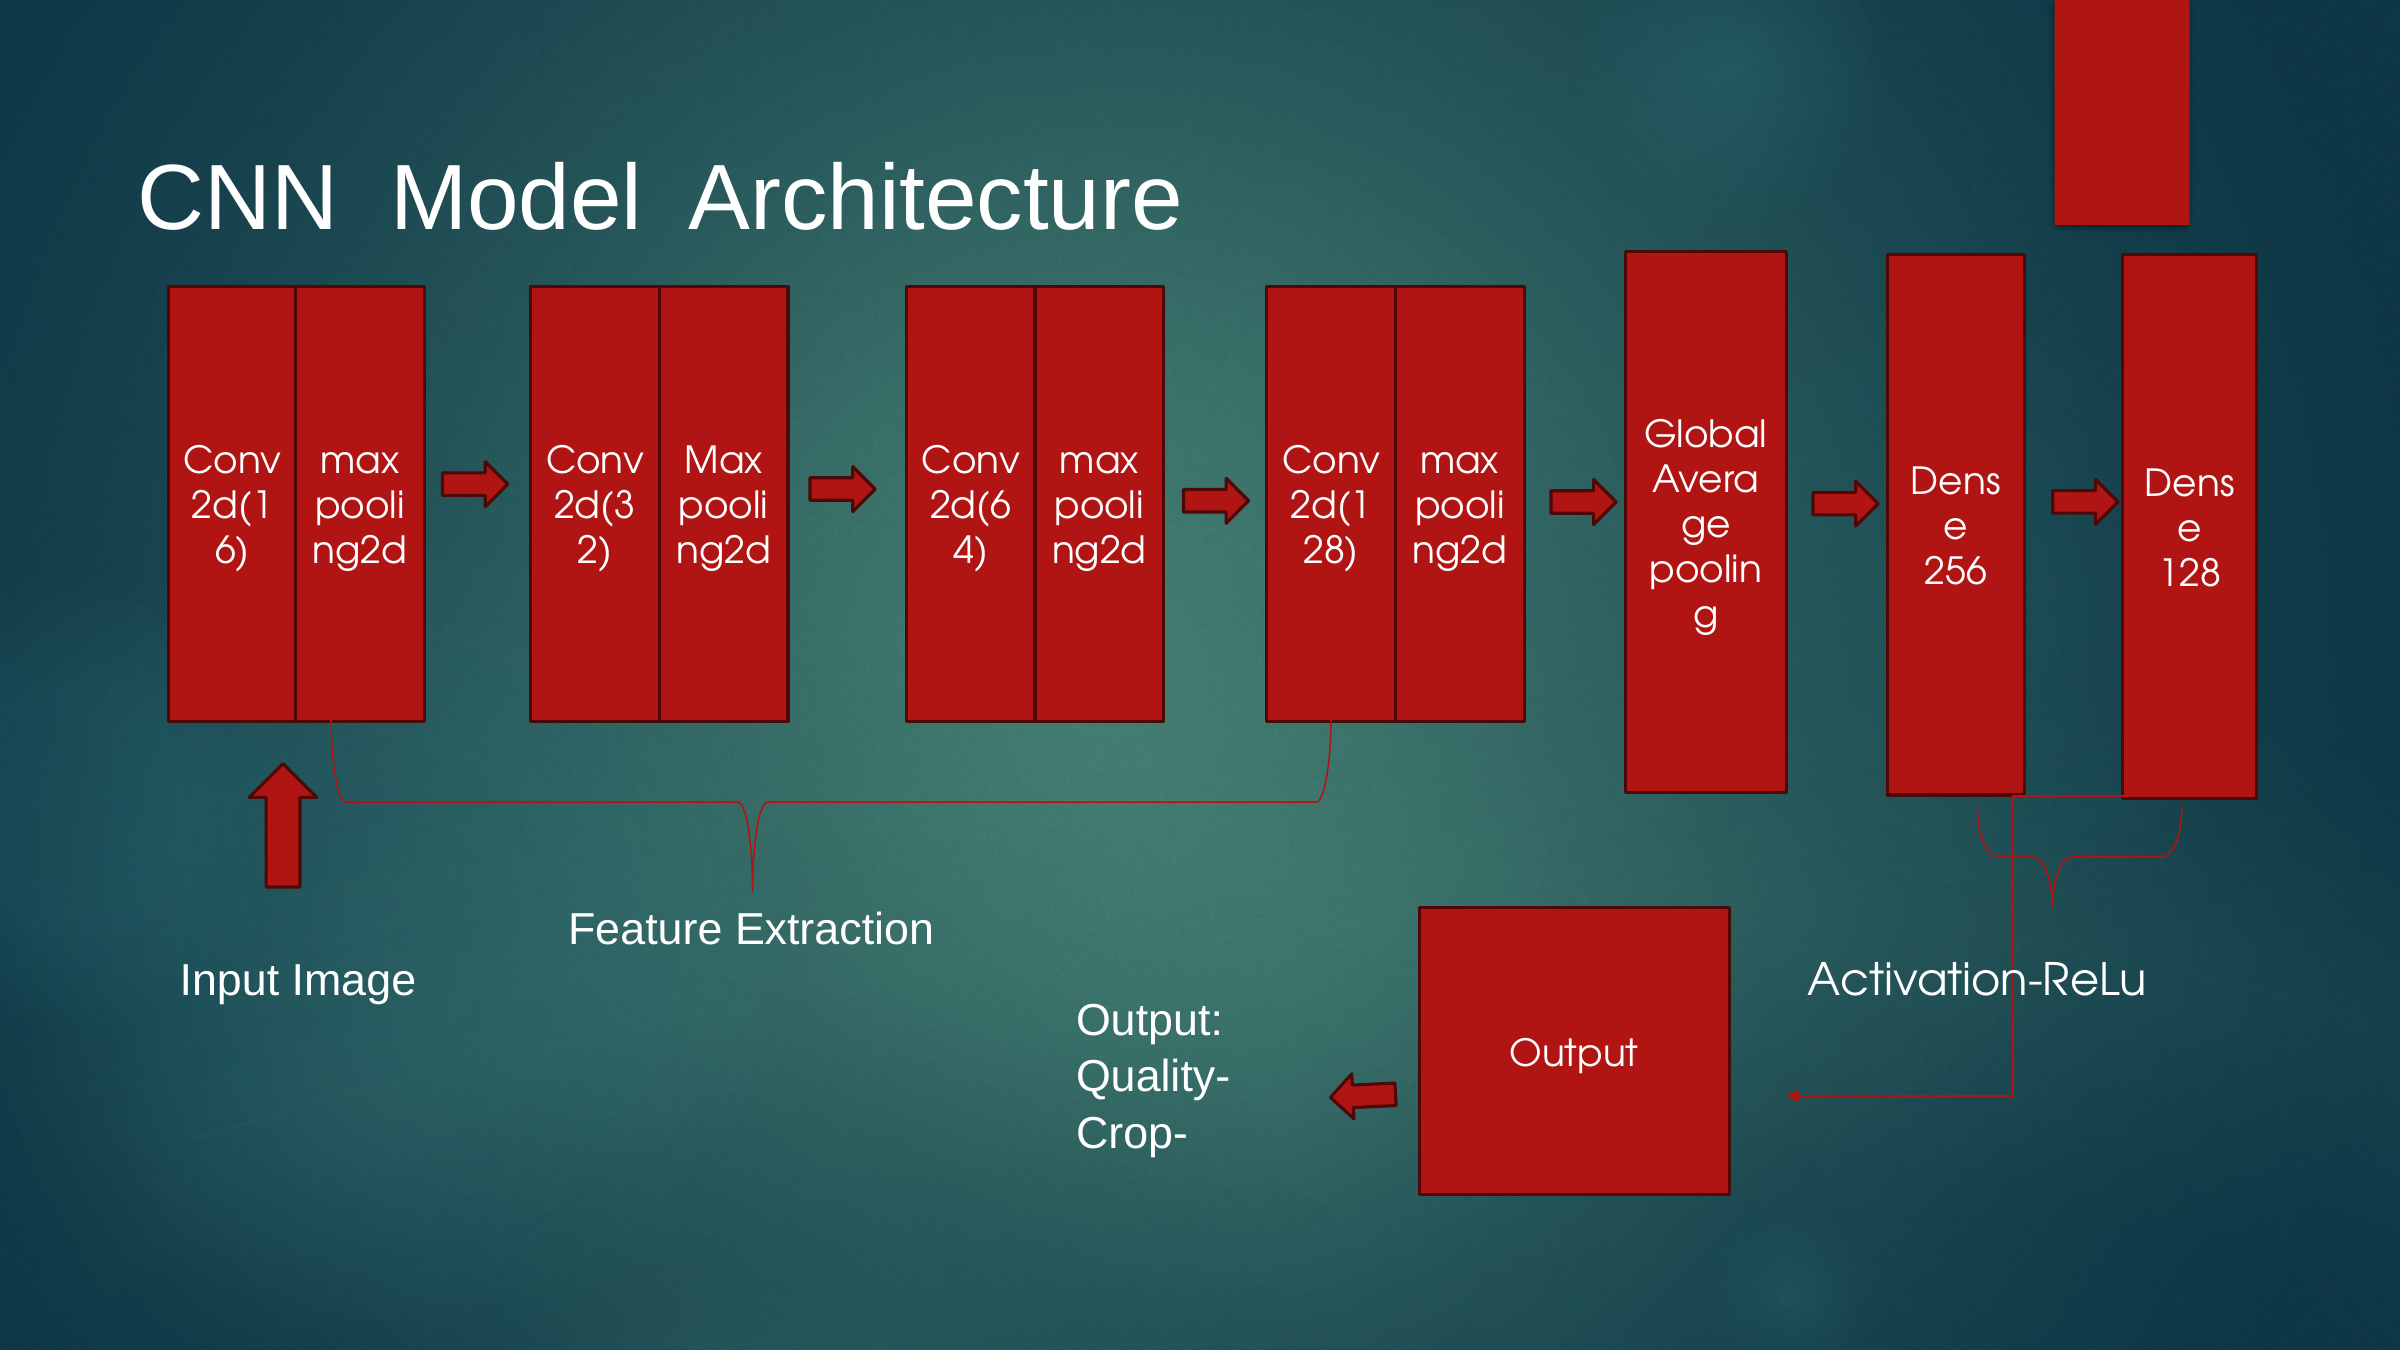

CNN  Model  Architecture
Global
Average
pooling
Dense
256
Dense
128
Conv2d(16)
maxpooling2d
Conv2d(32)
Max pooling2d
Conv2d(64)
maxpooling2d
Conv2d(128)
maxpooling2d

Feature Extraction
Output
Input Image
Activation-ReLu
Output:
Quality-
Crop-